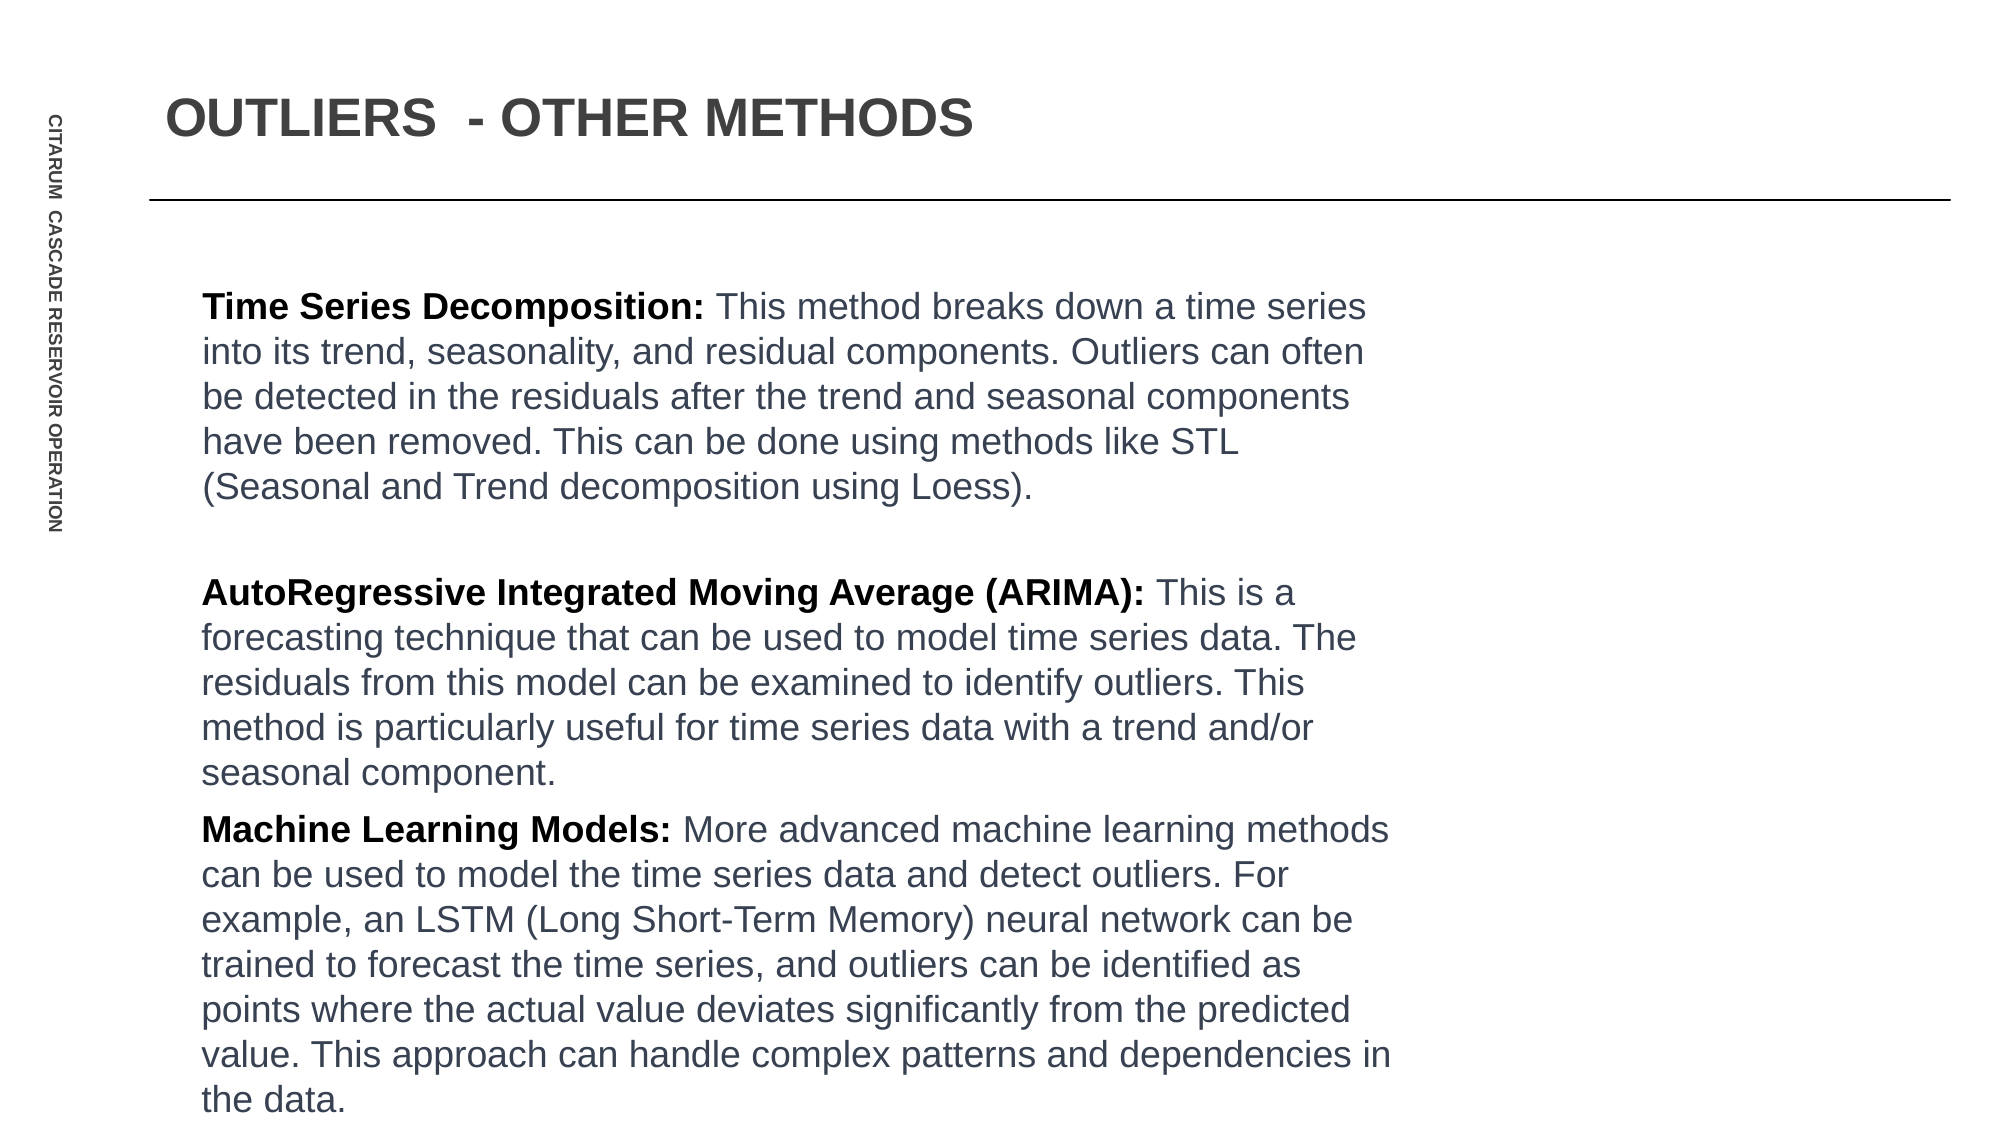

# OUTLIERS  - other methods
Time Series Decomposition: This method breaks down a time series into its trend, seasonality, and residual components. Outliers can often be detected in the residuals after the trend and seasonal components have been removed. This can be done using methods like STL (Seasonal and Trend decomposition using Loess).
Citarum  Cascade Reservoir Operation
AutoRegressive Integrated Moving Average (ARIMA): This is a forecasting technique that can be used to model time series data. The residuals from this model can be examined to identify outliers. This method is particularly useful for time series data with a trend and/or seasonal component.
Machine Learning Models: More advanced machine learning methods can be used to model the time series data and detect outliers. For example, an LSTM (Long Short-Term Memory) neural network can be trained to forecast the time series, and outliers can be identified as points where the actual value deviates significantly from the predicted value. This approach can handle complex patterns and dependencies in the data.
17